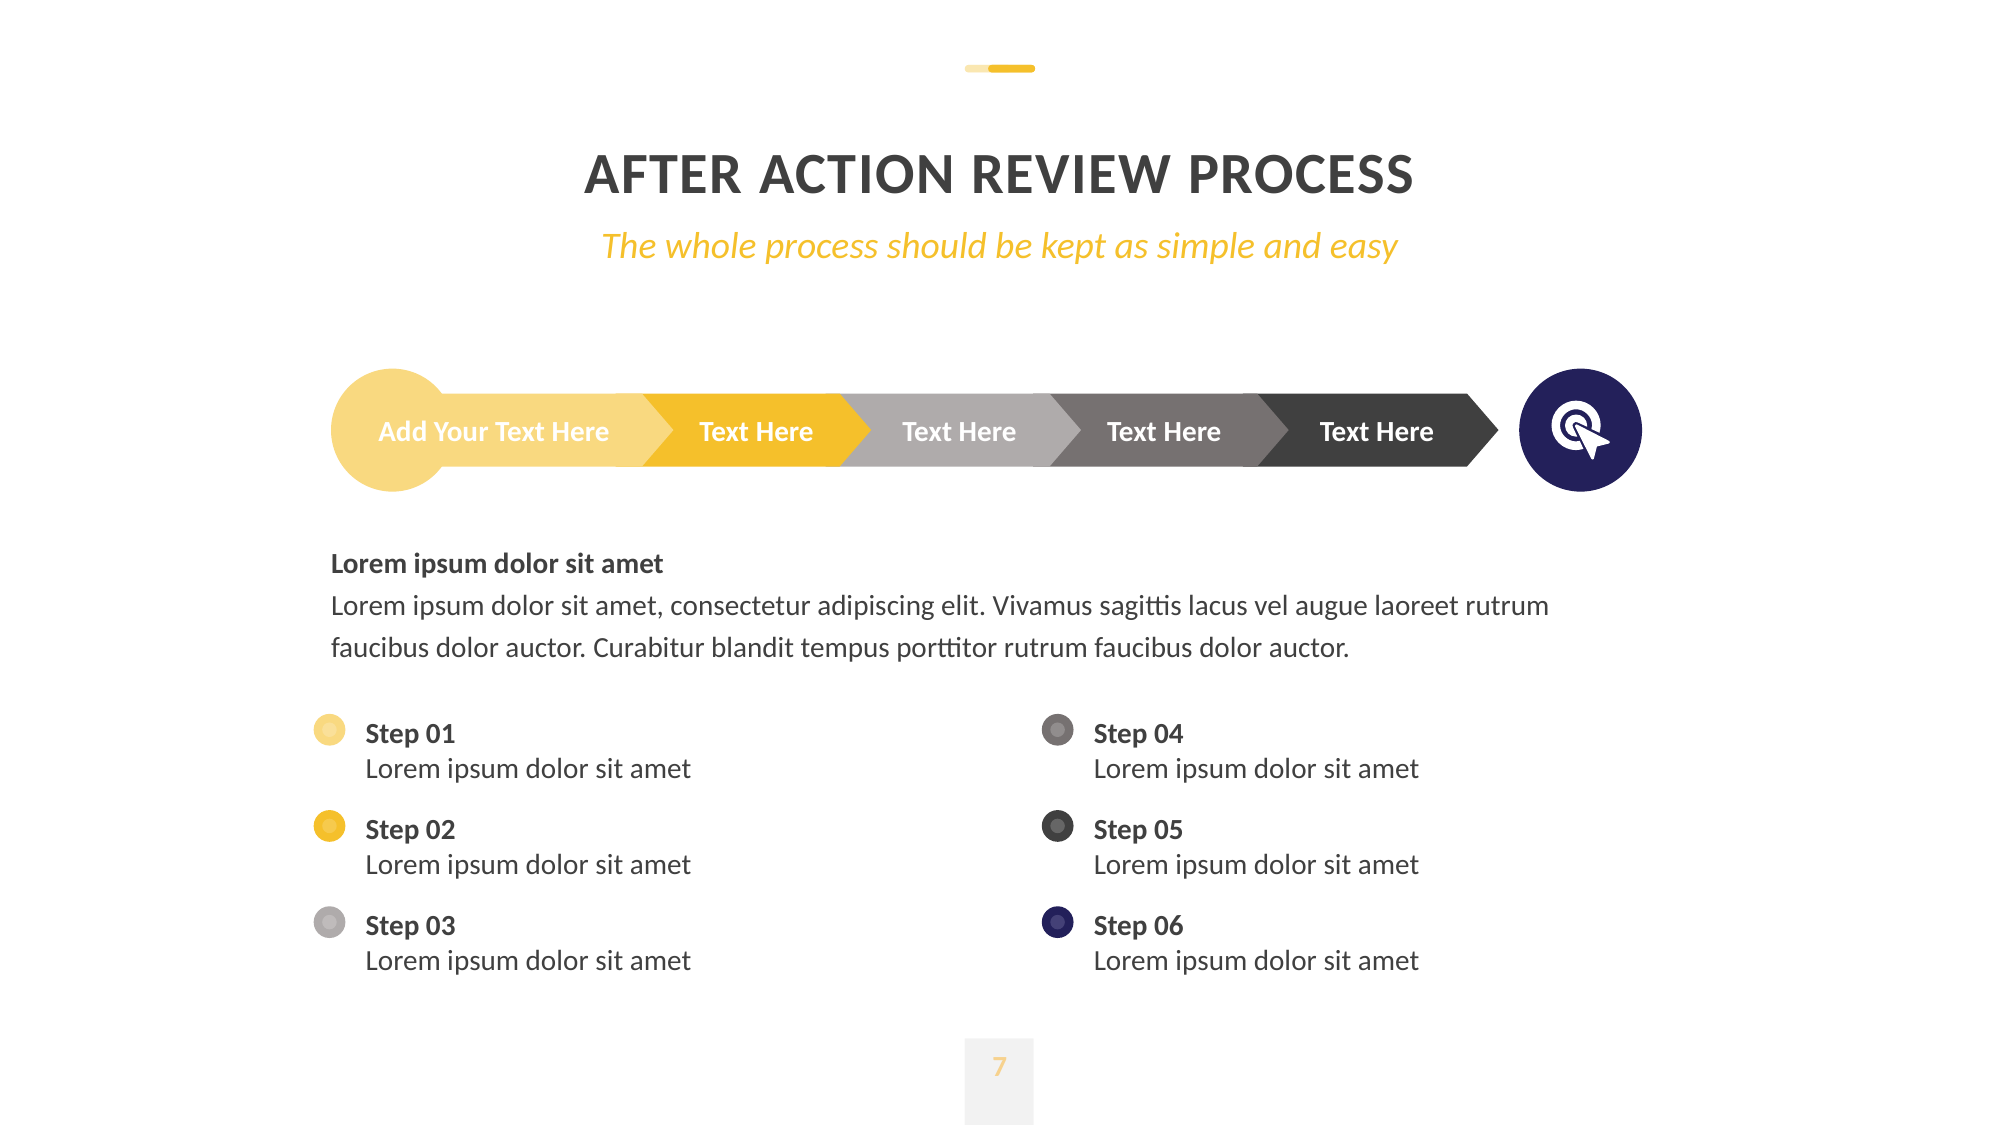

# AFTER ACTION REVIEW PROCESS
The whole process should be kept as simple and easy

Text Here
Text Here
Text Here
Text Here
Add Your Text Here
Lorem ipsum dolor sit amet
Lorem ipsum dolor sit amet, consectetur adipiscing elit. Vivamus sagittis lacus vel augue laoreet rutrum faucibus dolor auctor. Curabitur blandit tempus porttitor rutrum faucibus dolor auctor.

Step 01
Lorem ipsum dolor sit amet

Step 04
Lorem ipsum dolor sit amet

Step 02
Lorem ipsum dolor sit amet

Step 05
Lorem ipsum dolor sit amet

Step 03
Lorem ipsum dolor sit amet

Step 06
Lorem ipsum dolor sit amet

7